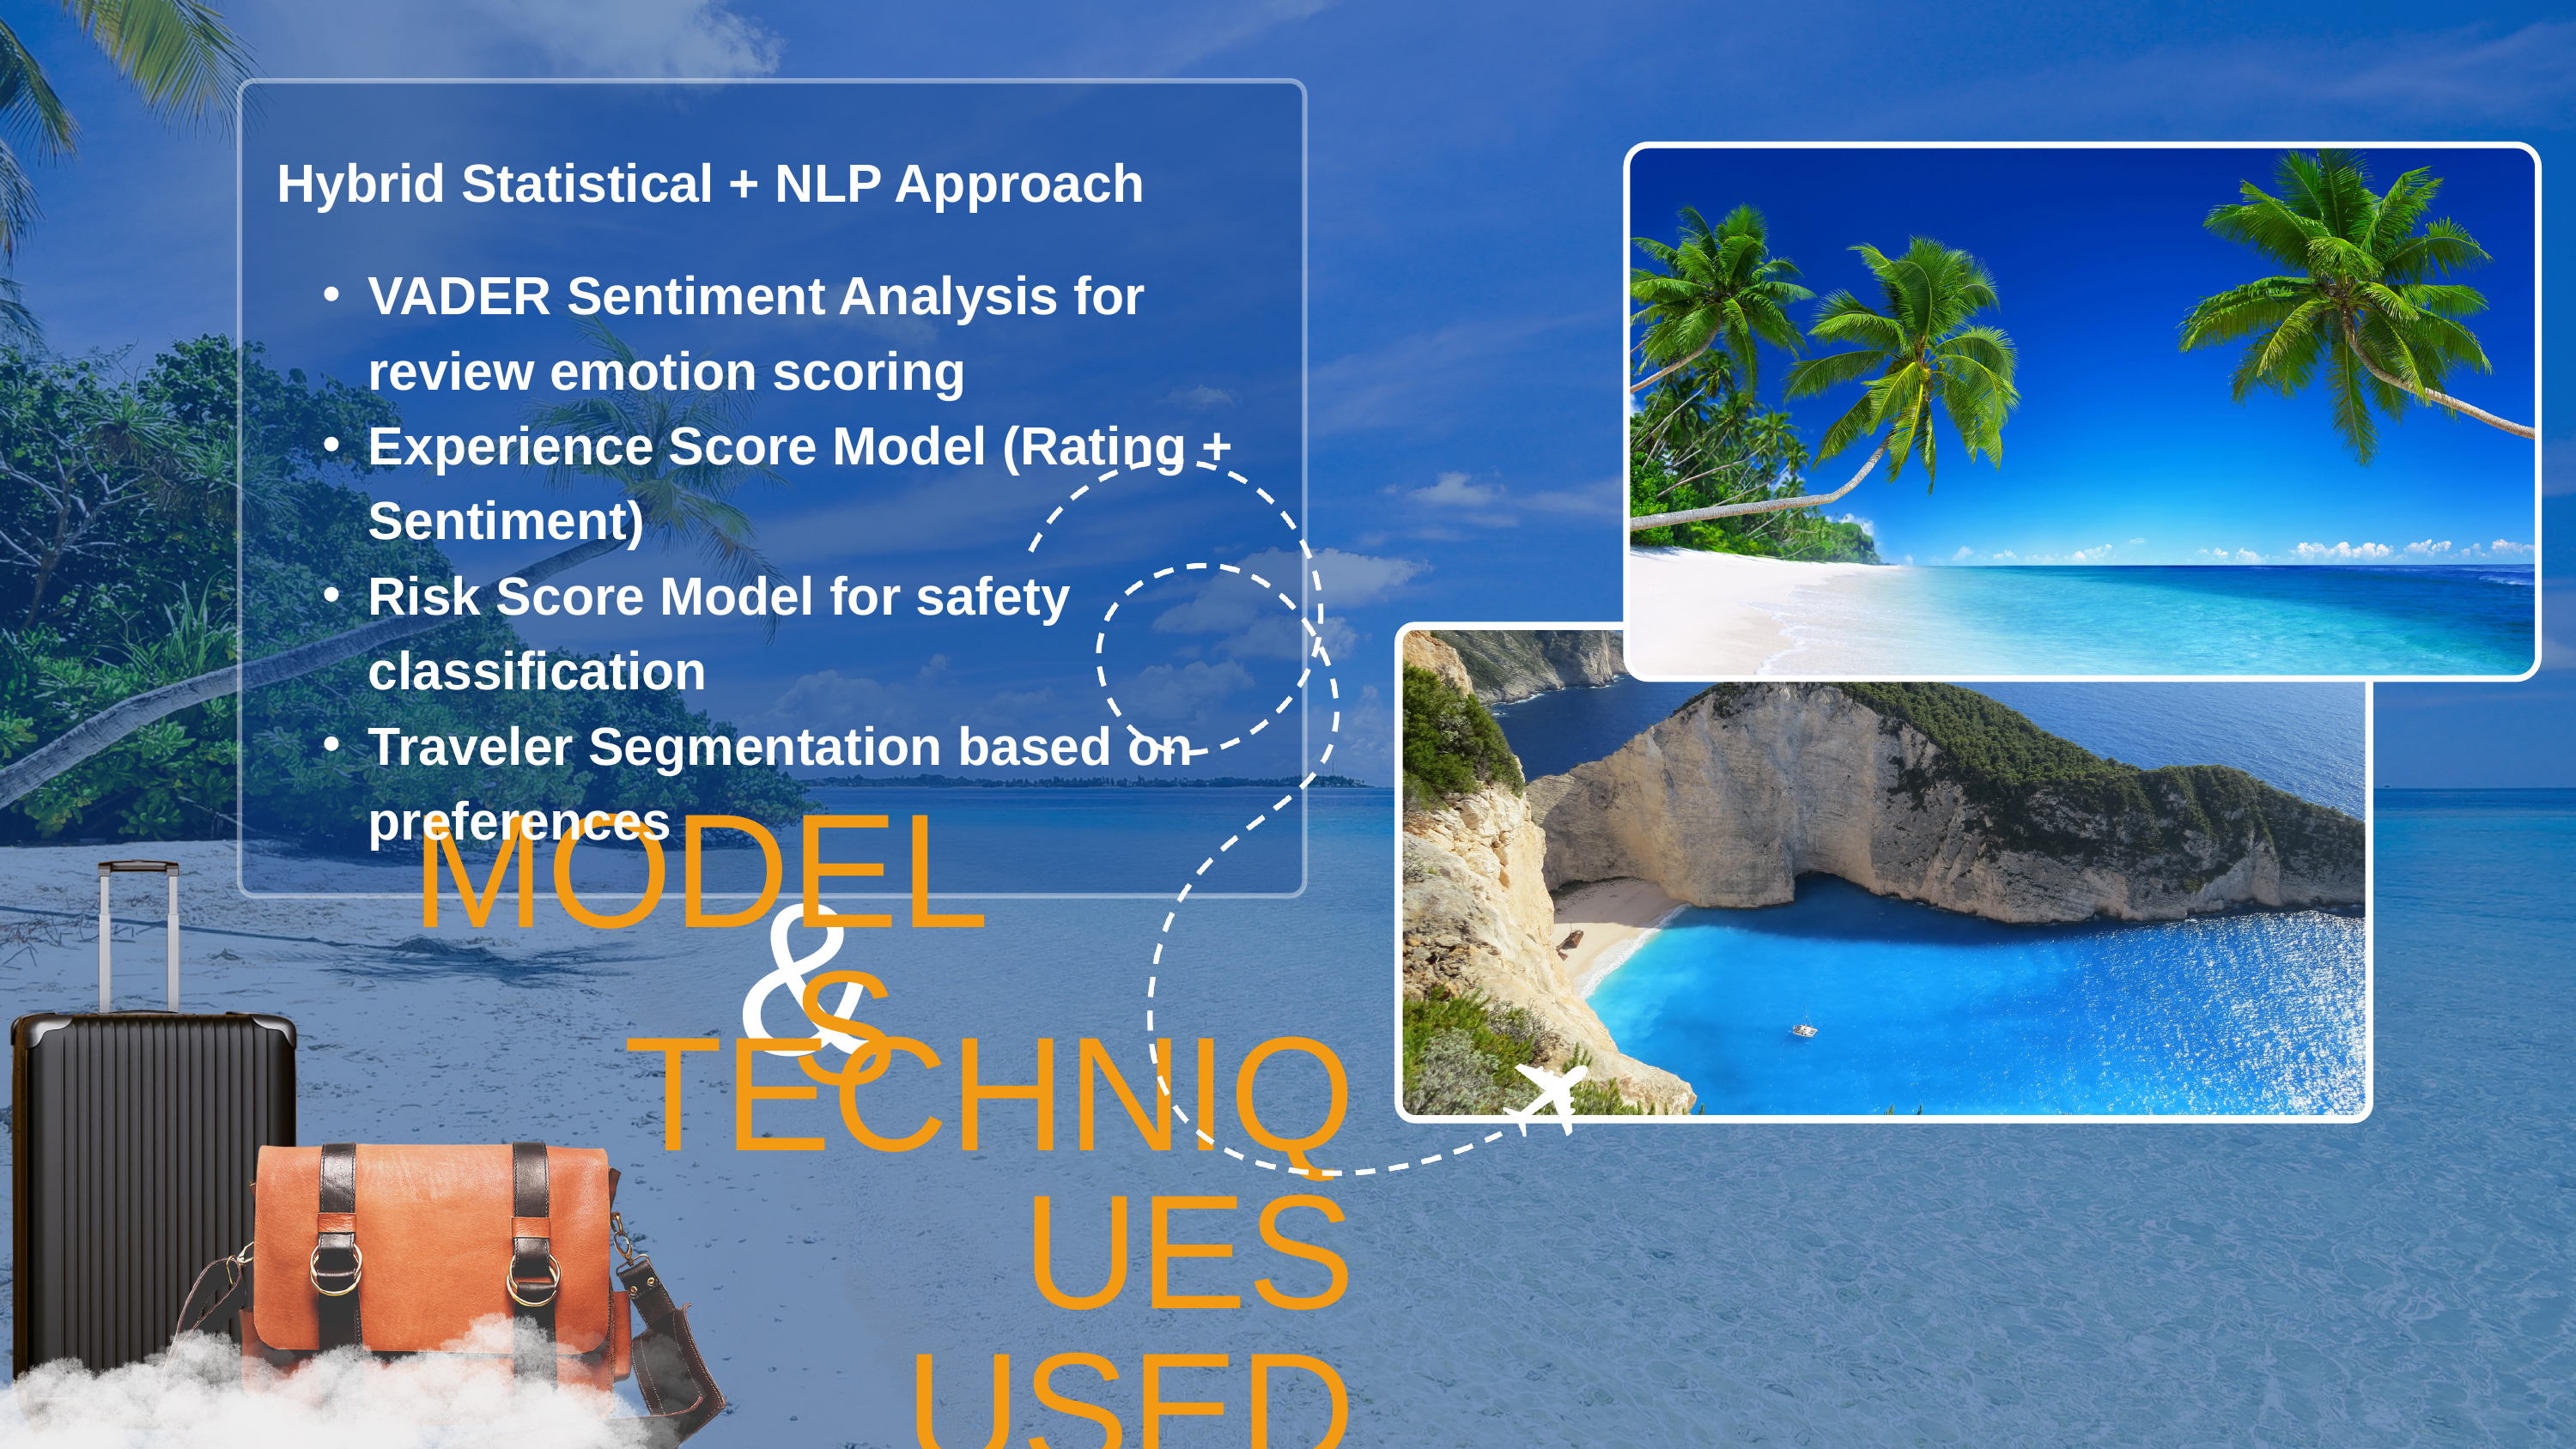

Hybrid Statistical + NLP Approach

VADER Sentiment Analysis for review emotion scoring
Experience Score Model (Rating + Sentiment)
Risk Score Model for safety classification
Traveler Segmentation based on preferences

&
MODELS

TECHNIQUES USED